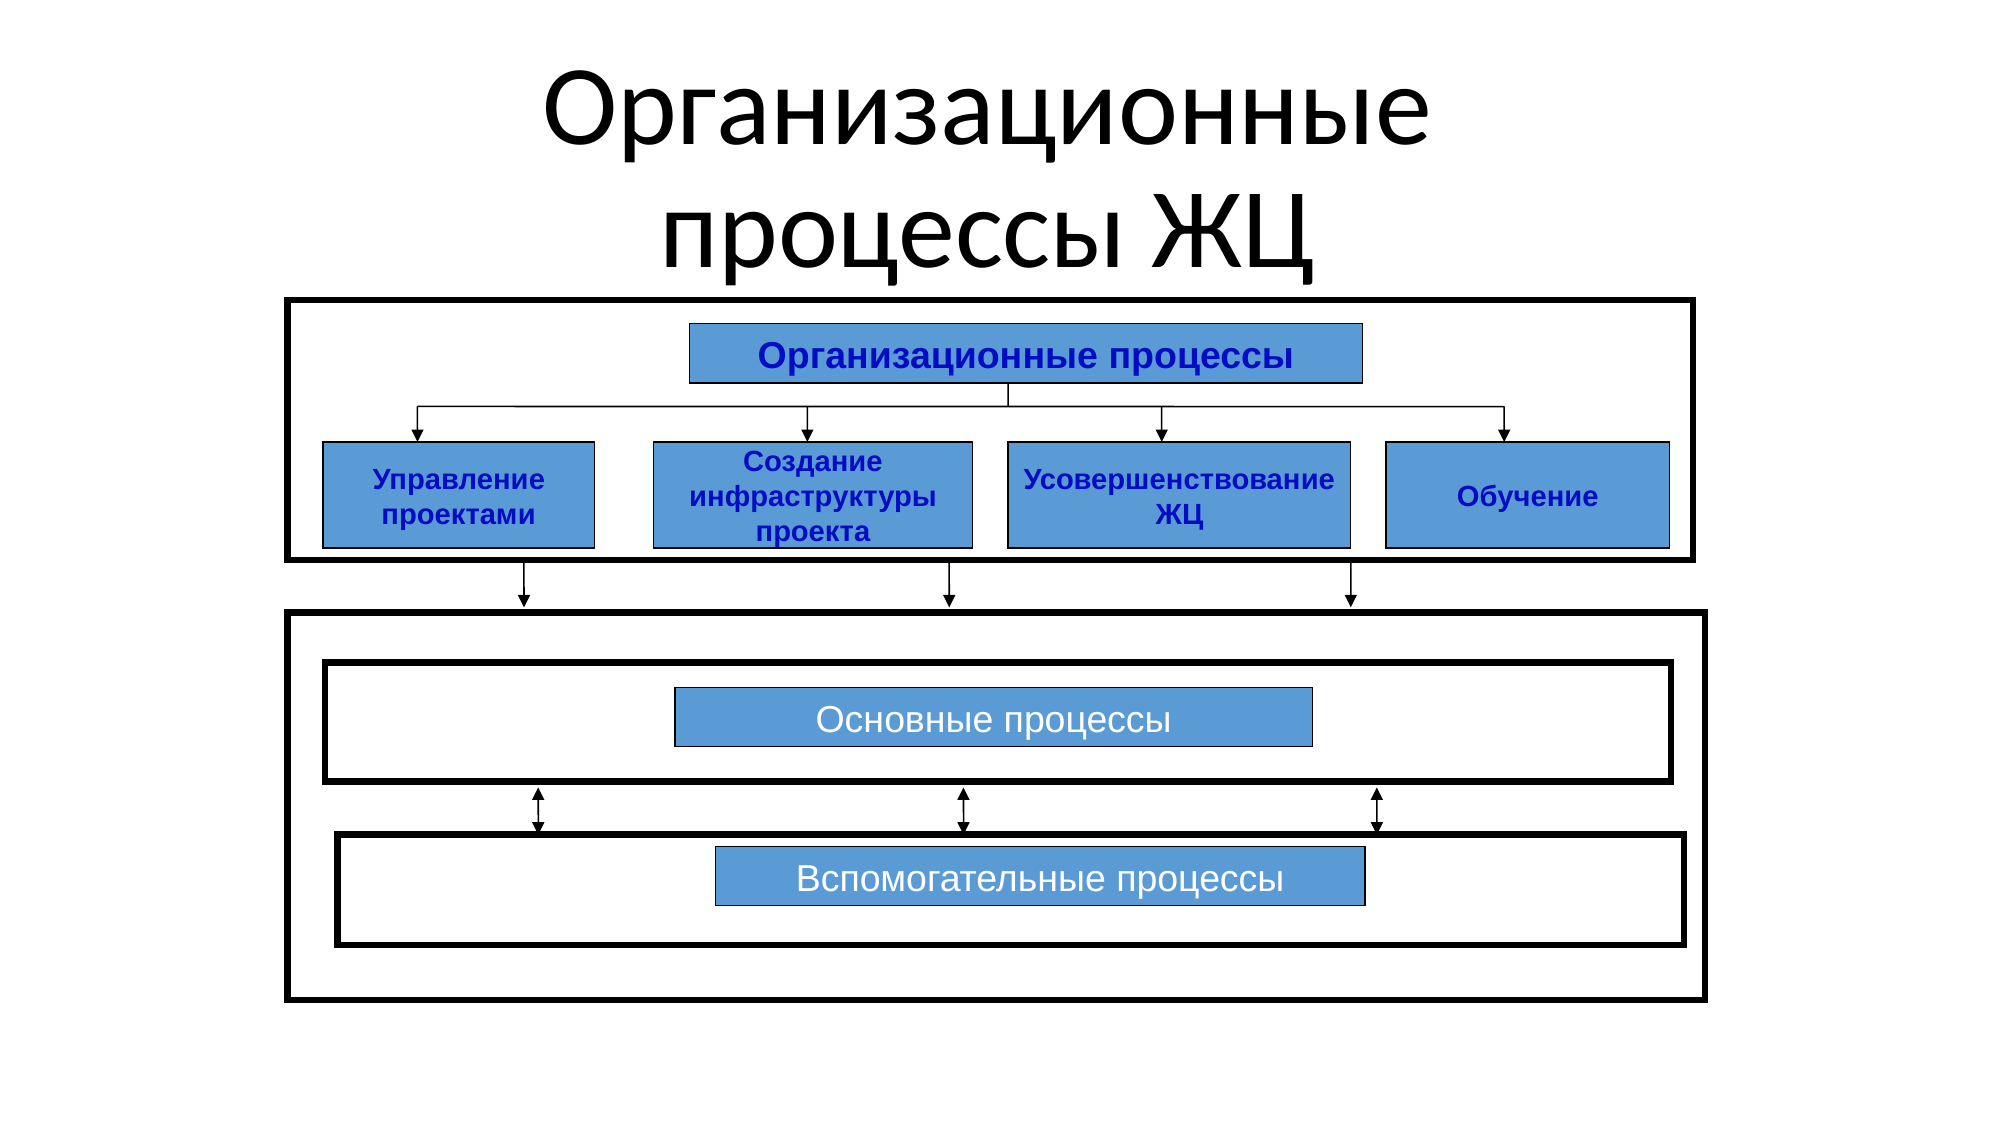

# Организационные процессы ЖЦ

Организационные процессы

Управление
проектами
Создание
инфраструктуры
проекта
Усовершенствование
ЖЦ
Обучение

Основные процессы

Вспомогательные процессы